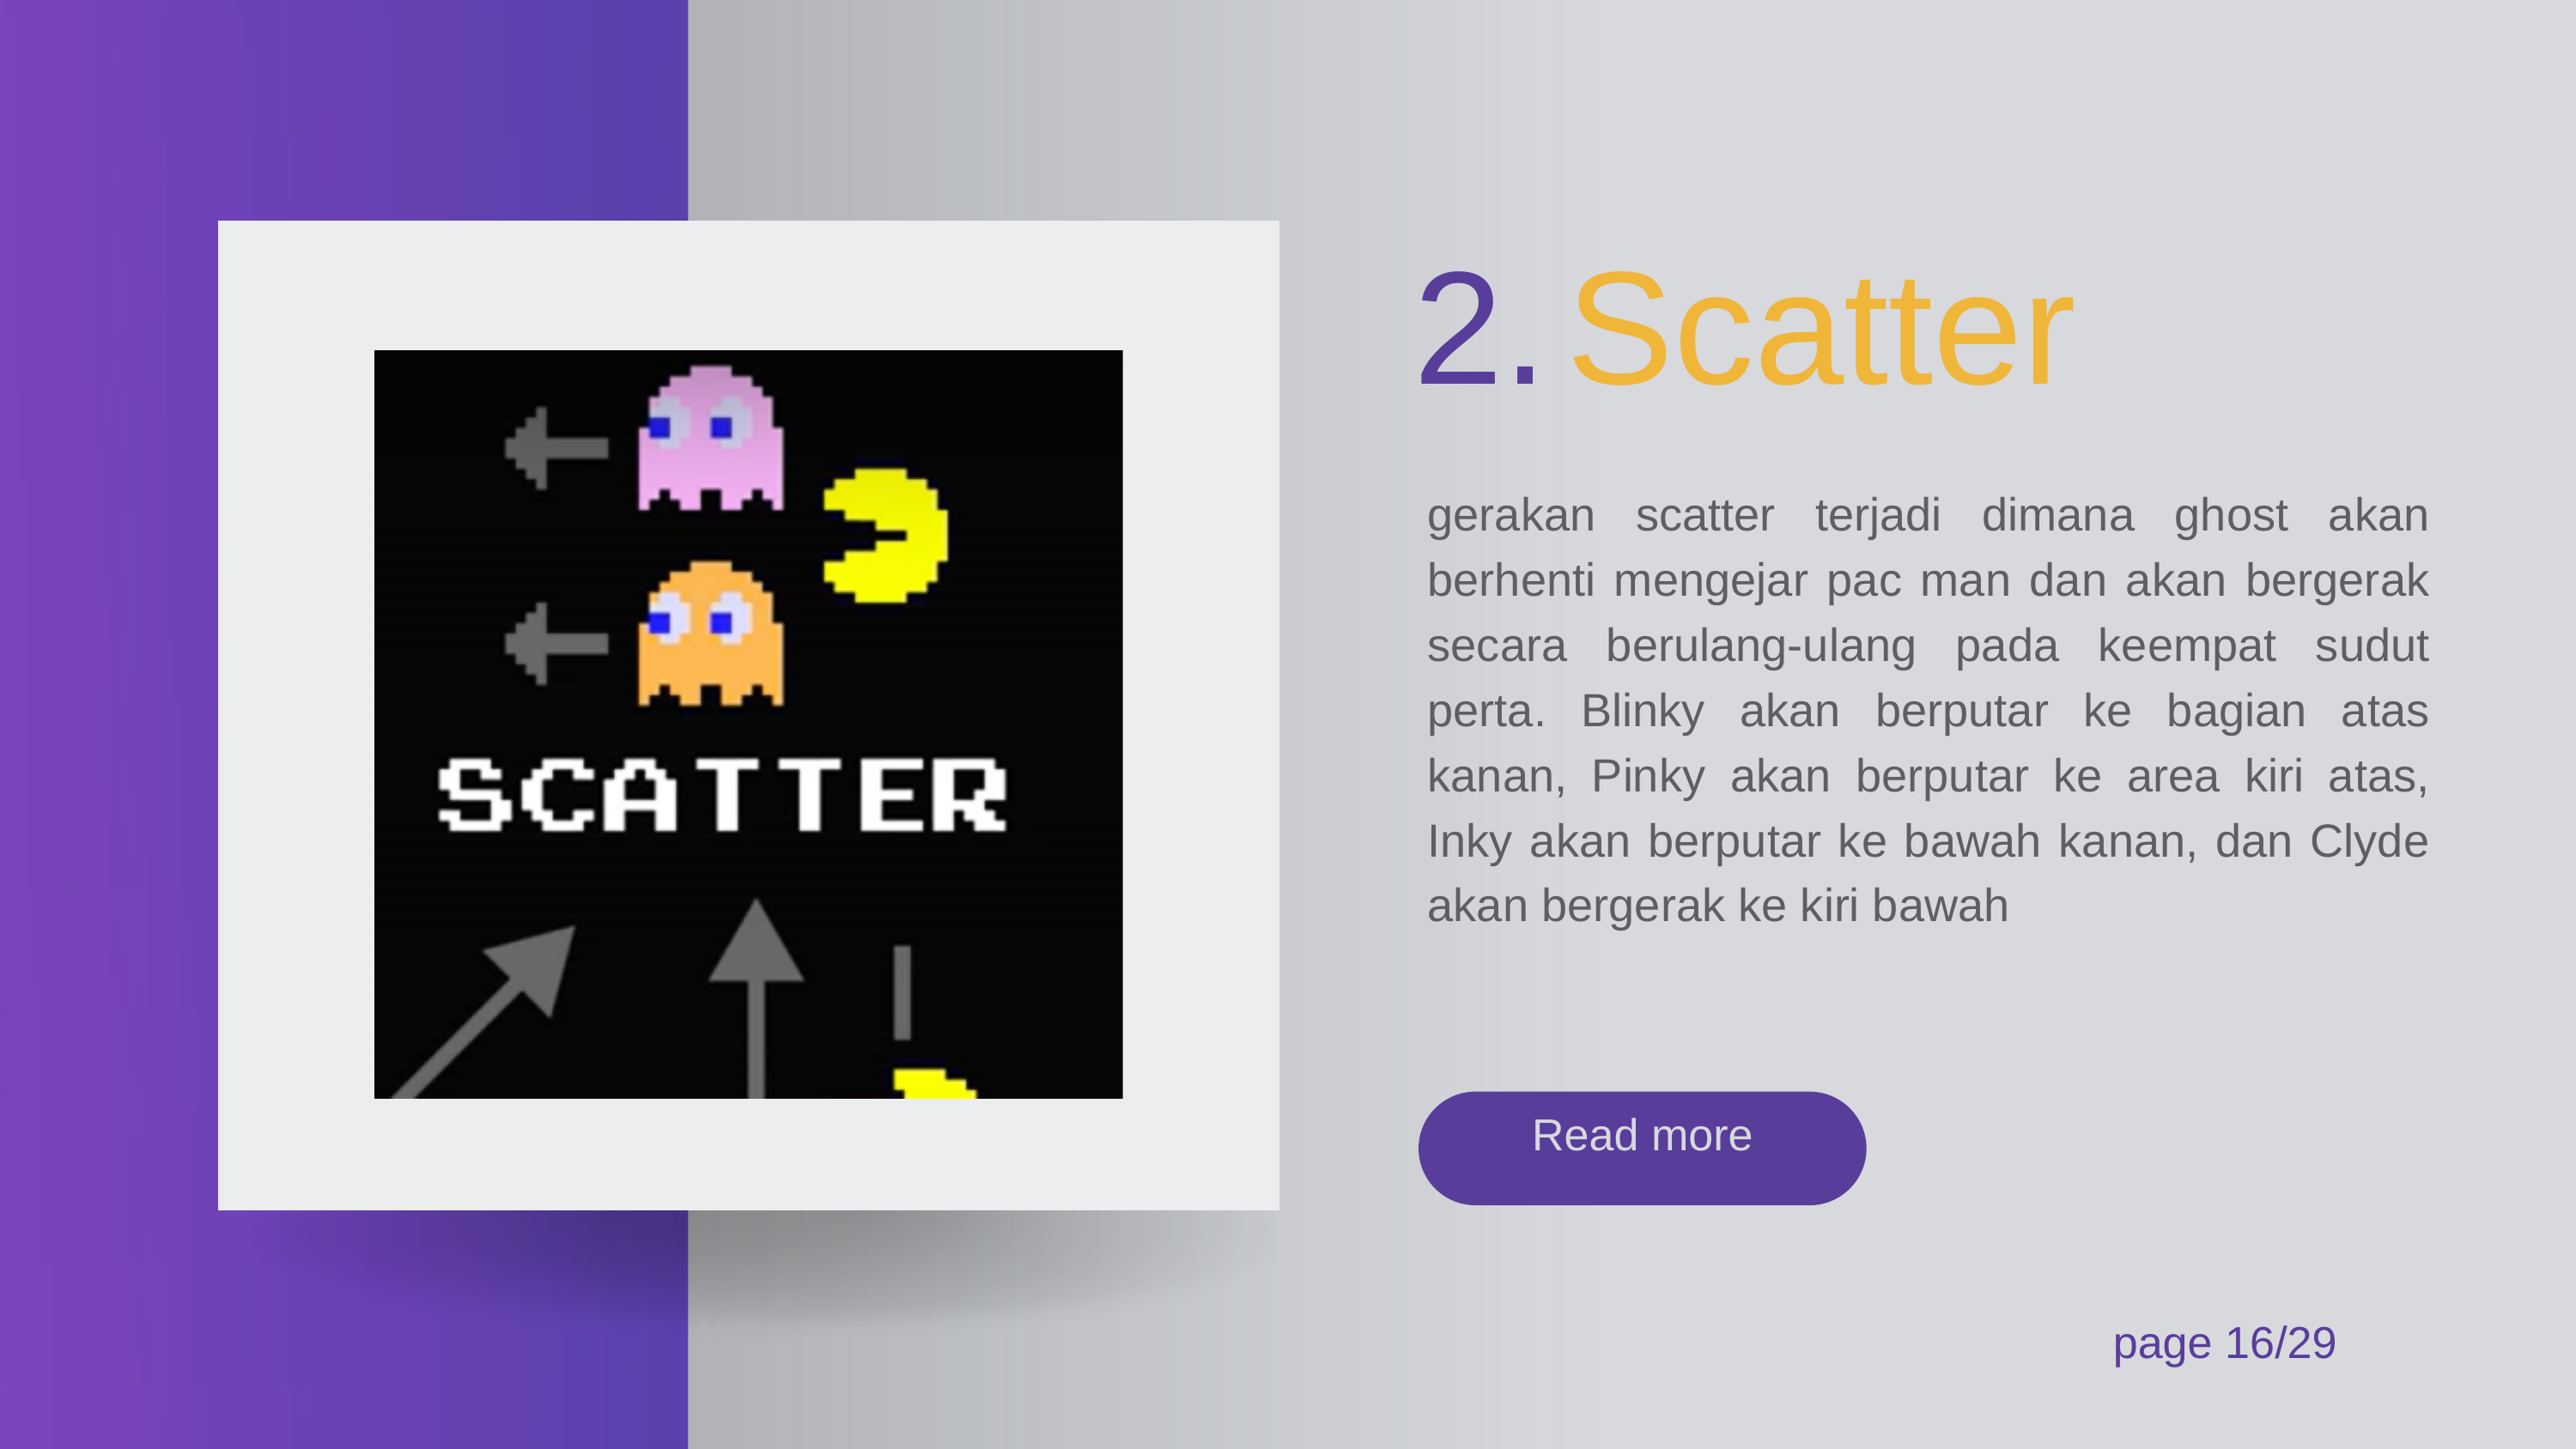

2.
Scatter

gerakan scatter terjadi dimana ghost akan berhenti mengejar pac man dan akan bergerak secara berulang-ulang pada keempat sudut perta. Blinky akan berputar ke bagian atas kanan, Pinky akan berputar ke area kiri atas, Inky akan berputar ke bawah kanan, dan Clyde akan bergerak ke kiri bawah

Read more

page 16/29